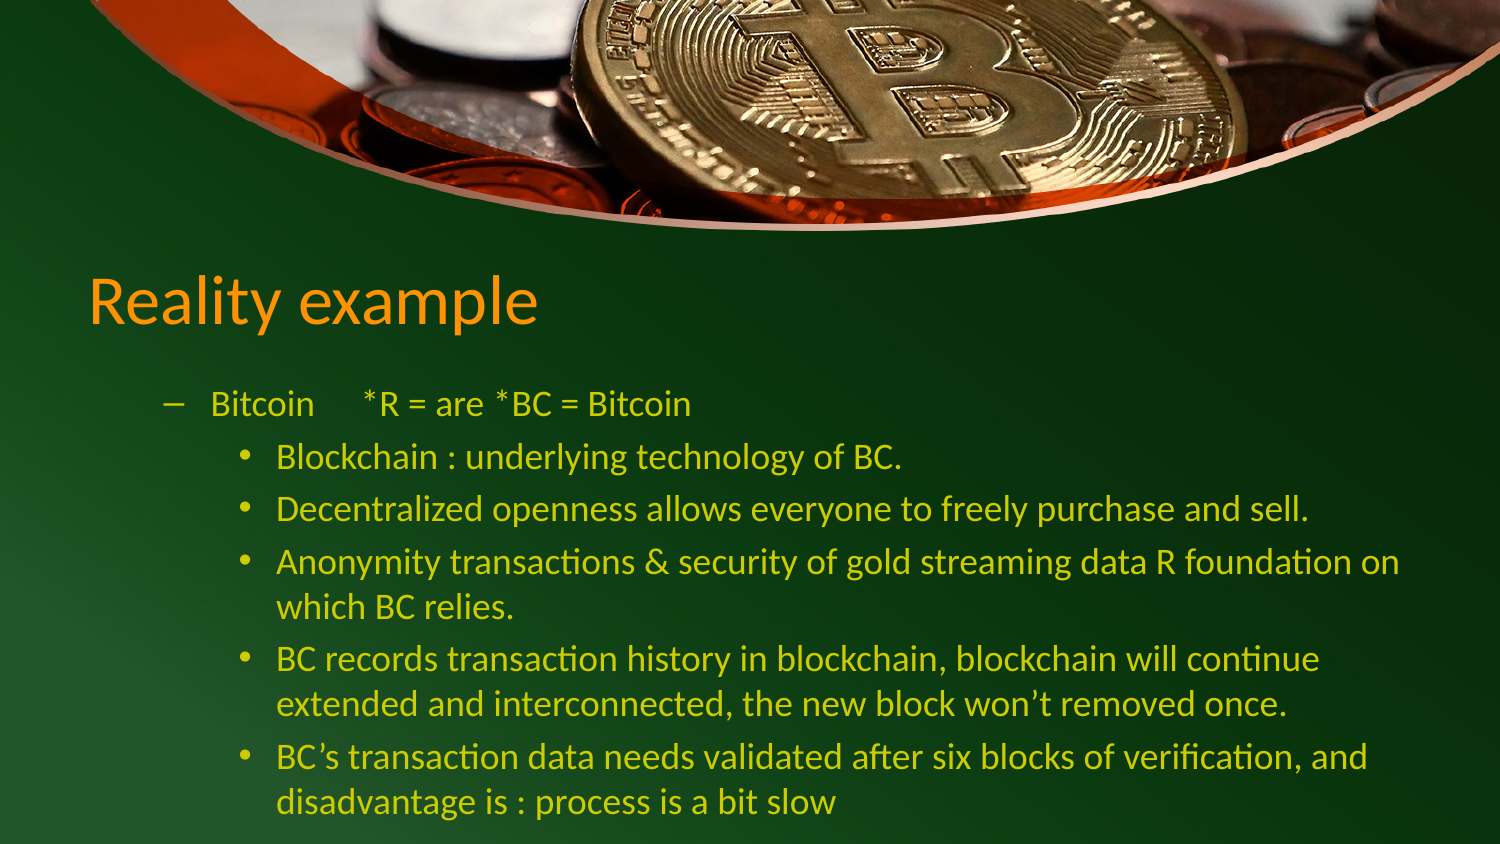

# Reality example
Bitcoin	*R = are *BC = Bitcoin
Blockchain : underlying technology of BC.
Decentralized openness allows everyone to freely purchase and sell.
Anonymity transactions & security of gold streaming data R foundation on which BC relies.
BC records transaction history in blockchain, blockchain will continue extended and interconnected, the new block won’t removed once.
BC’s transaction data needs validated after six blocks of verification, and disadvantage is : process is a bit slow